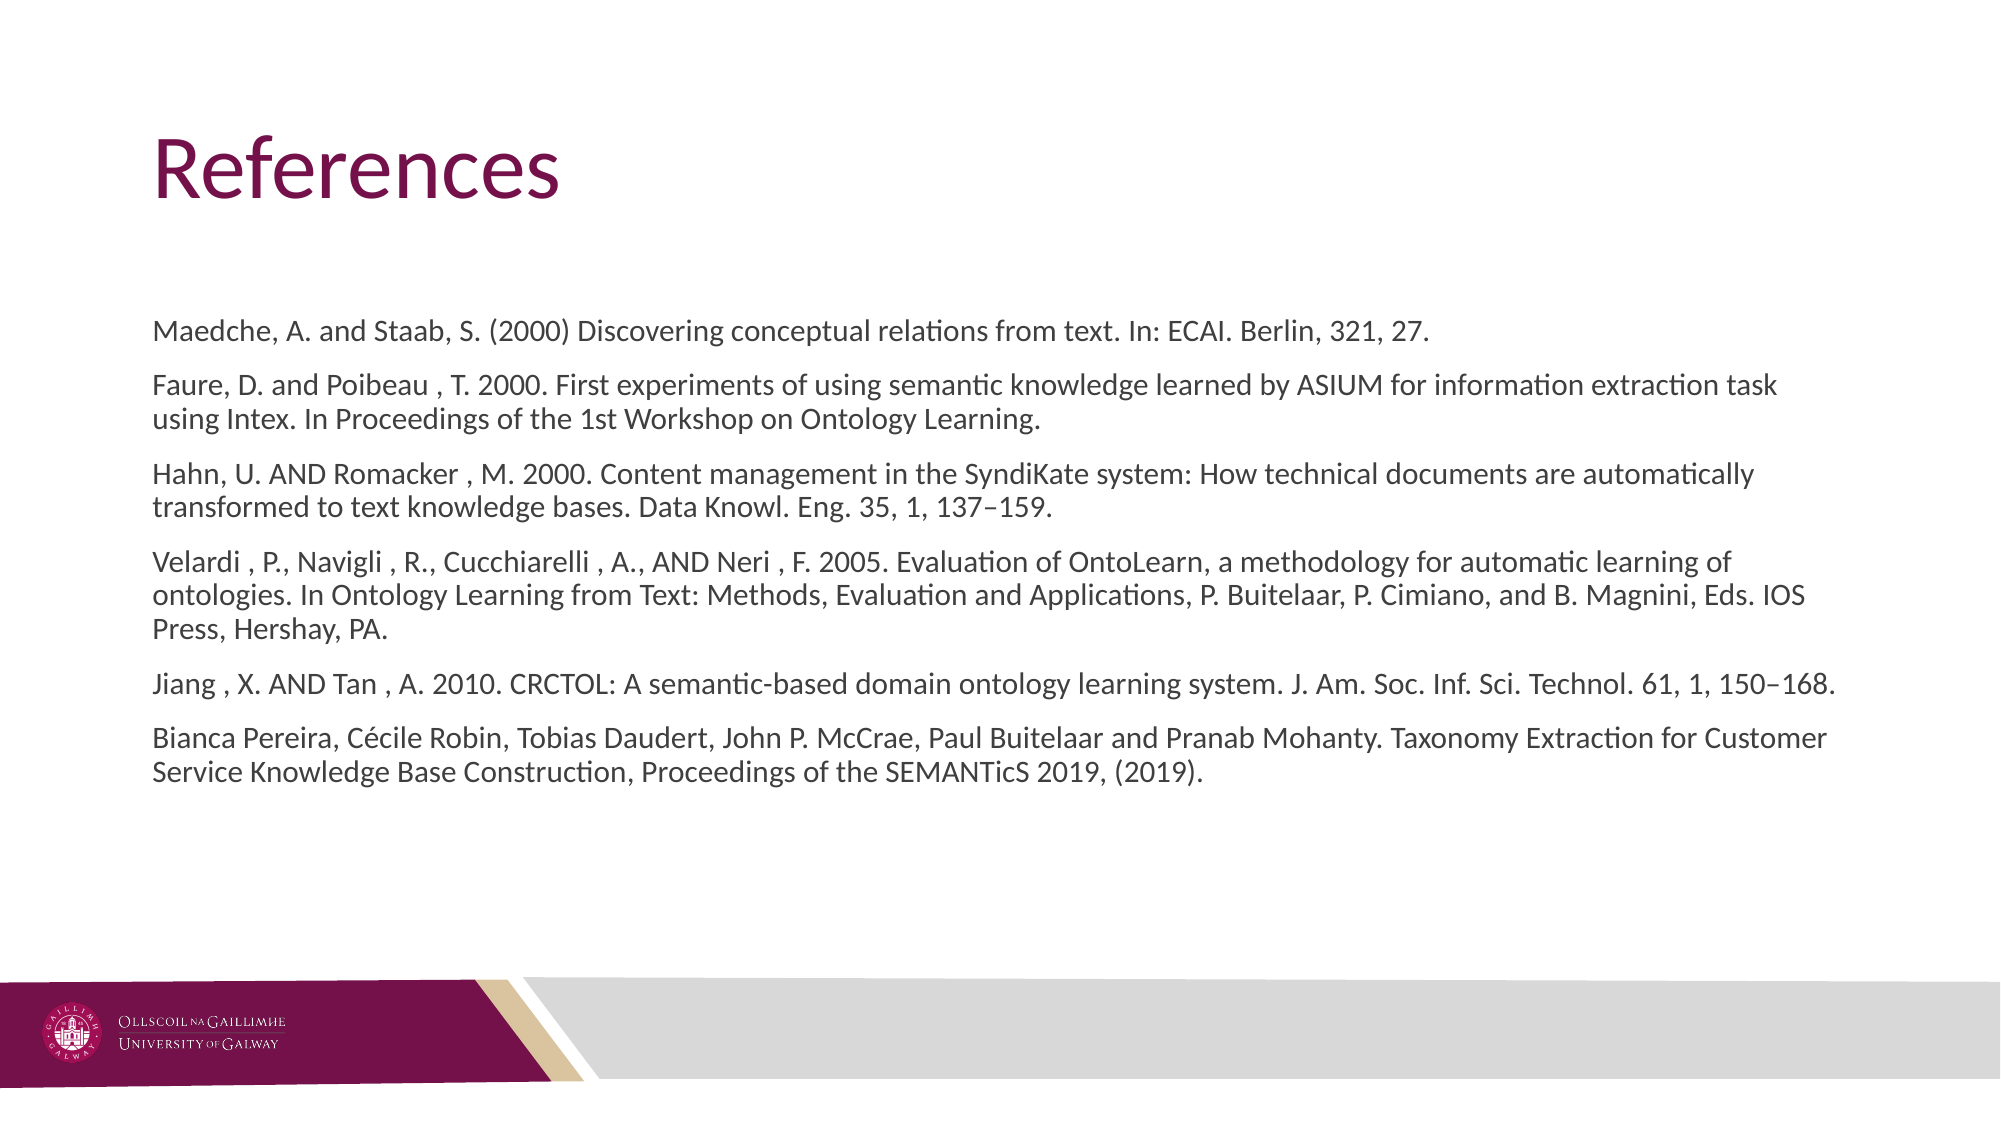

# References
Maedche, A. and Staab, S. (2000) Discovering conceptual relations from text. In: ECAI. Berlin, 321, 27.
Faure, D. and Poibeau , T. 2000. First experiments of using semantic knowledge learned by ASIUM for information extraction task using Intex. In Proceedings of the 1st Workshop on Ontology Learning.
Hahn, U. AND Romacker , M. 2000. Content management in the SyndiKate system: How technical documents are automatically transformed to text knowledge bases. Data Knowl. Eng. 35, 1, 137–159.
Velardi , P., Navigli , R., Cucchiarelli , A., AND Neri , F. 2005. Evaluation of OntoLearn, a methodology for automatic learning of ontologies. In Ontology Learning from Text: Methods, Evaluation and Applications, P. Buitelaar, P. Cimiano, and B. Magnini, Eds. IOS Press, Hershay, PA.
Jiang , X. AND Tan , A. 2010. CRCTOL: A semantic-based domain ontology learning system. J. Am. Soc. Inf. Sci. Technol. 61, 1, 150–168.
Bianca Pereira, Cécile Robin, Tobias Daudert, John P. McCrae, Paul Buitelaar and Pranab Mohanty. Taxonomy Extraction for Customer Service Knowledge Base Construction, Proceedings of the SEMANTicS 2019, (2019).